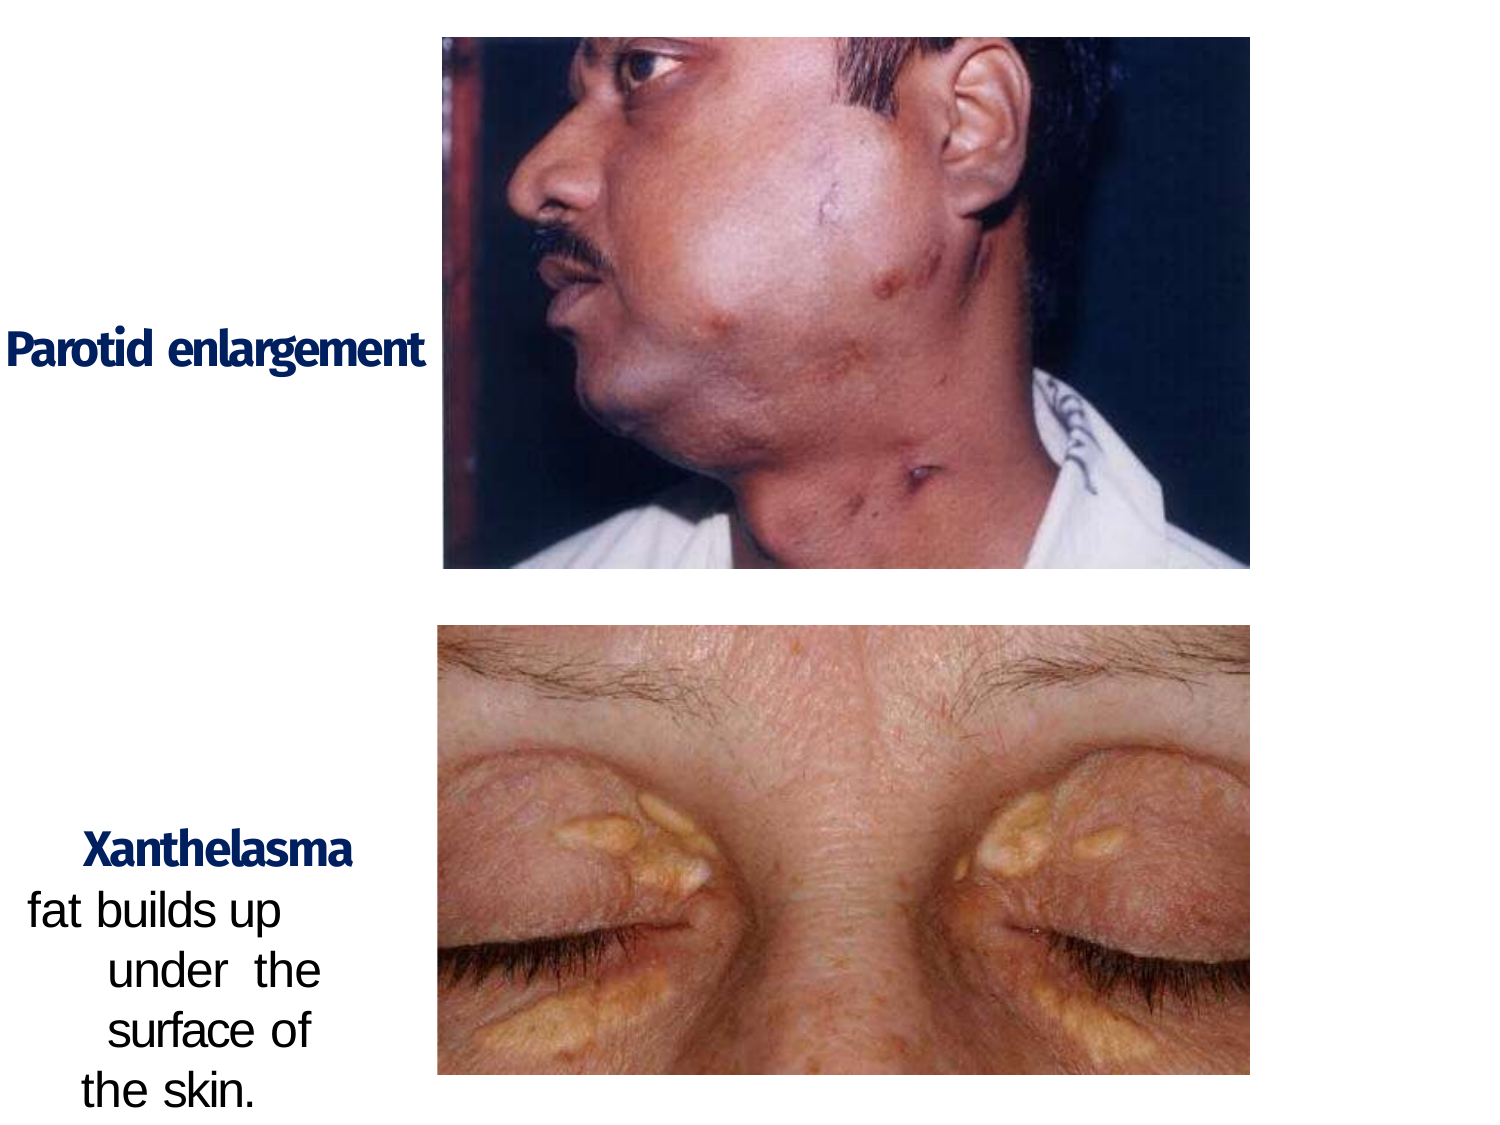

# Parotid enlargement

Xanthelasma
fat builds up under  the surface of
the skin.